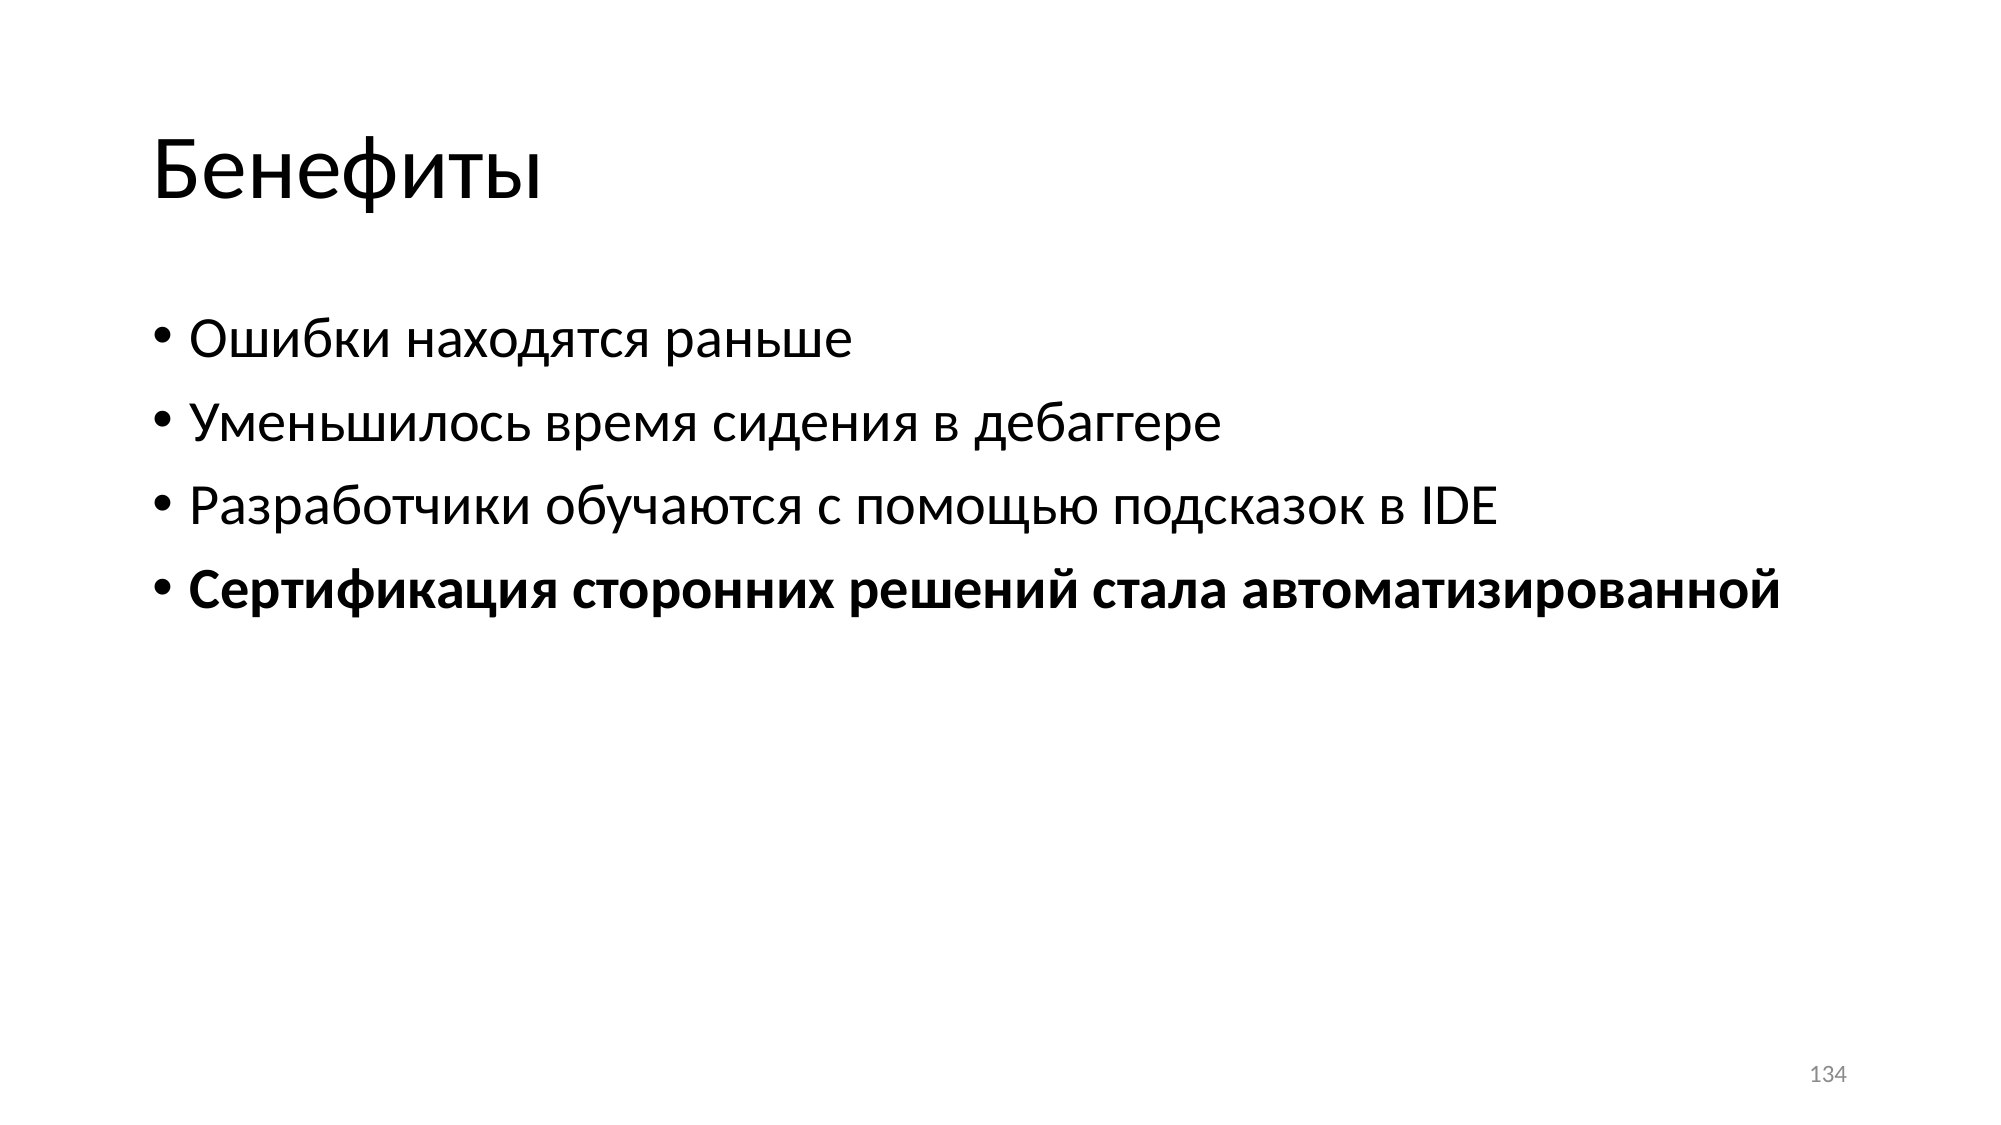

# Бенефиты
Ошибки находятся раньше
Уменьшилось время сидения в дебаггере
Разработчики обучаются с помощью подсказок в IDE
Сертификация сторонних решений стала автоматизированной

134